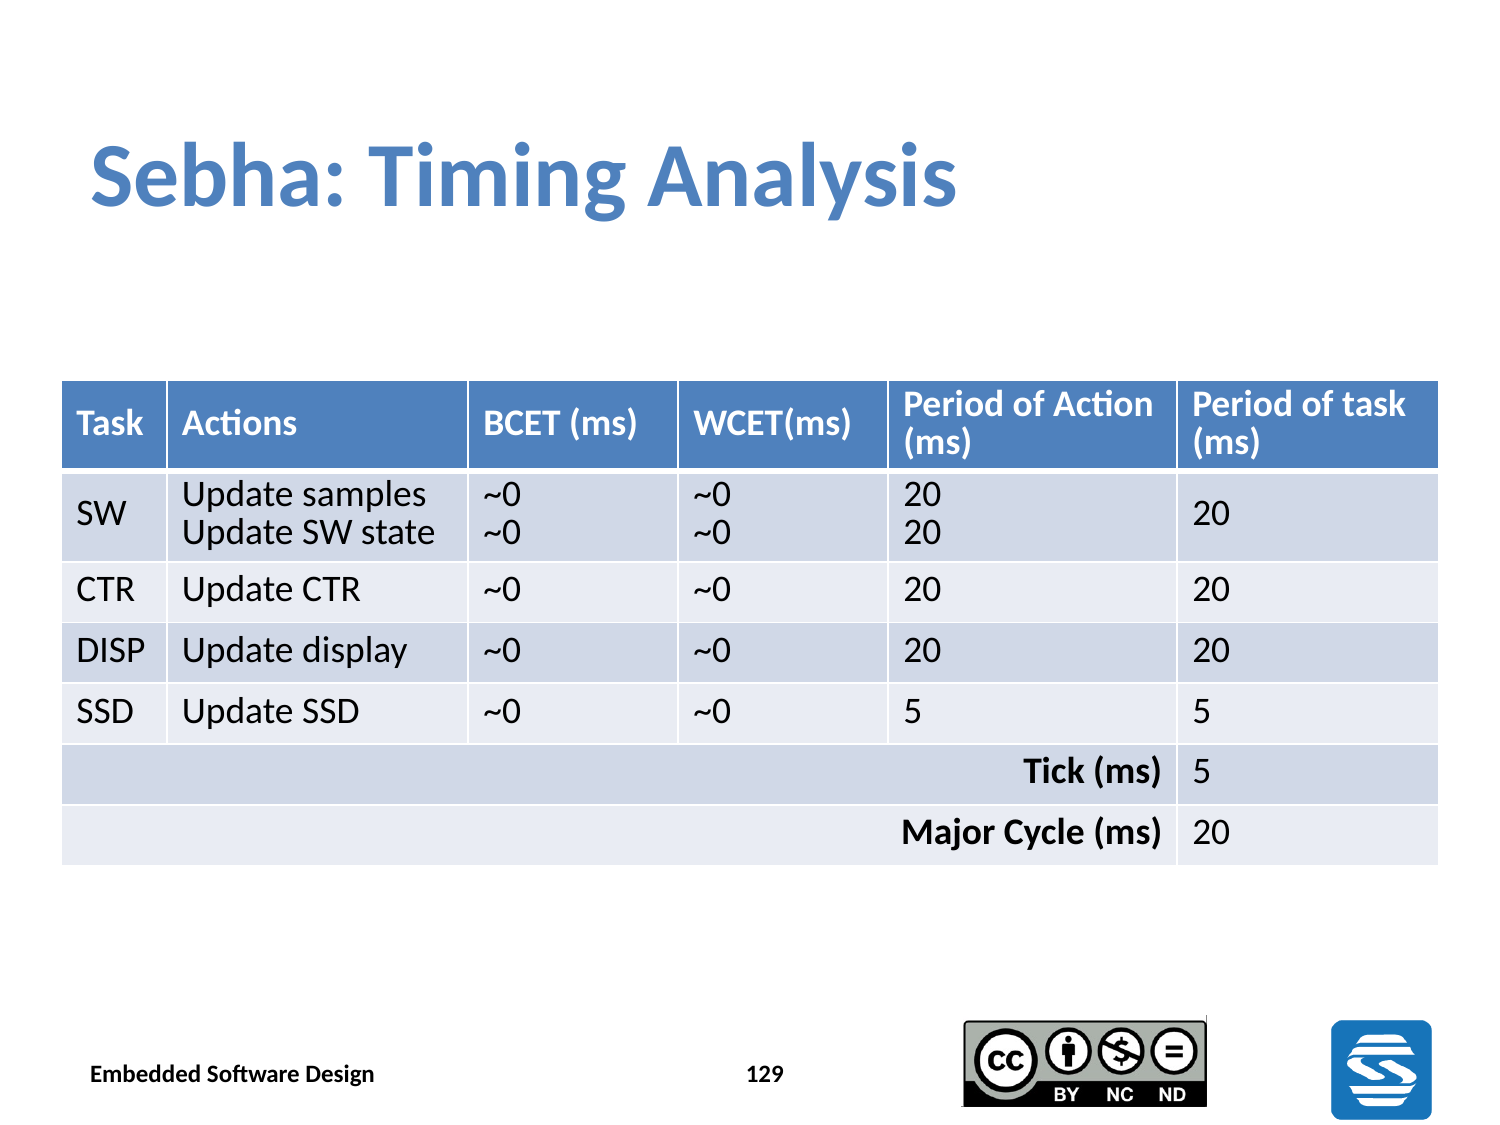

# Sebha: Timing Analysis
| Task | Actions | BCET (ms) | WCET(ms) | Period of Action (ms) | Period of task (ms) |
| --- | --- | --- | --- | --- | --- |
| SW | Update samples Update SW state | ~0 ~0 | ~0 ~0 | 20 20 | 20 |
| CTR | Update CTR | ~0 | ~0 | 20 | 20 |
| DISP | Update display | ~0 | ~0 | 20 | 20 |
| SSD | Update SSD | ~0 | ~0 | 5 | 5 |
| Tick (ms) |  |  |  |  | 5 |
| Major Cycle (ms) |  |  |  |  | 20 |
Embedded Software Design
129